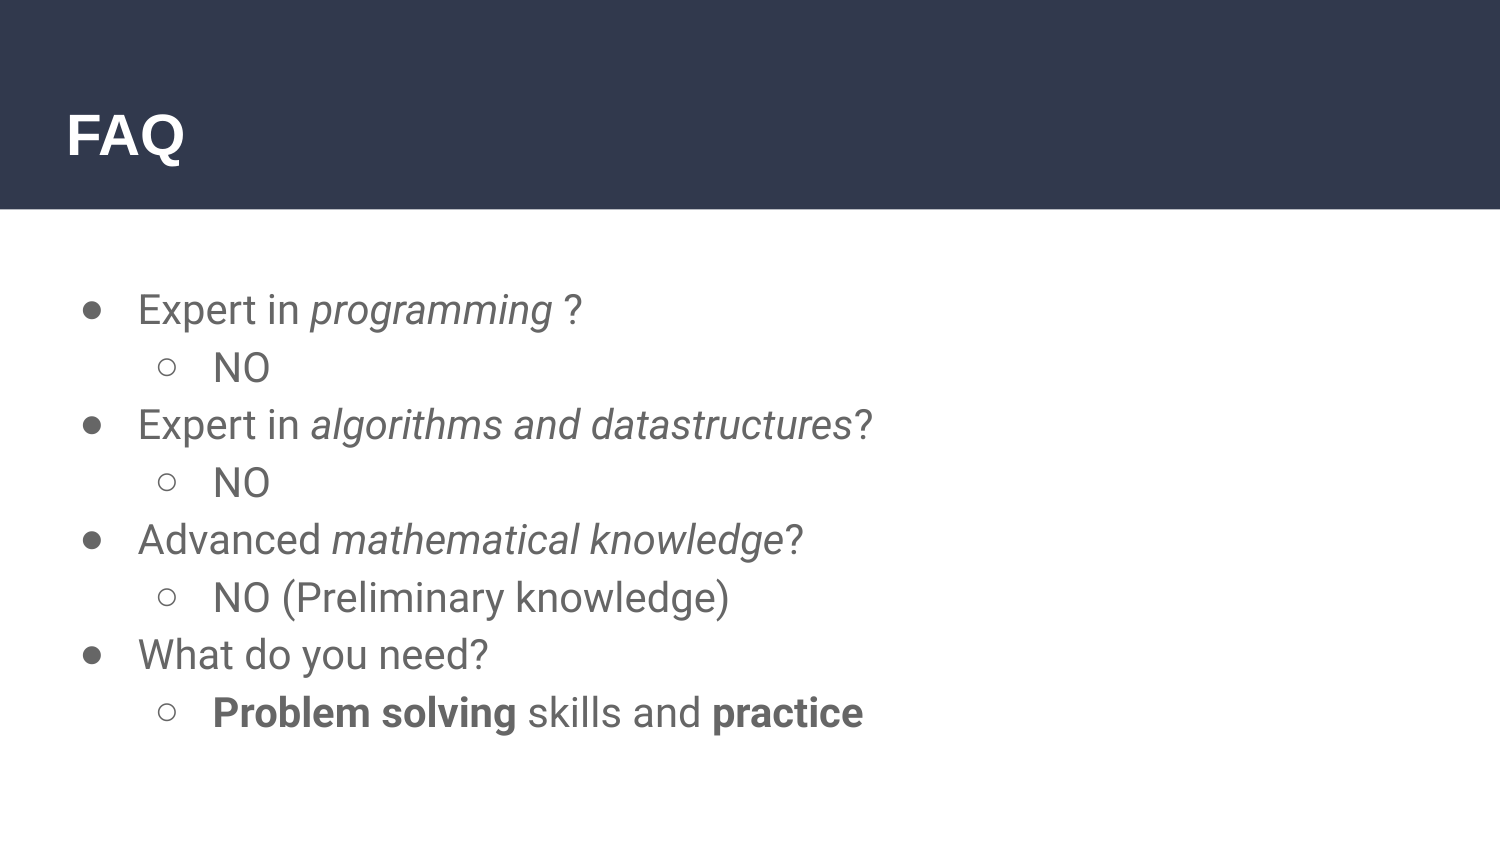

# FAQ
Expert in programming ?
NO
Expert in algorithms and datastructures?
NO
Advanced mathematical knowledge?
NO (Preliminary knowledge)
What do you need?
Problem solving skills and practice